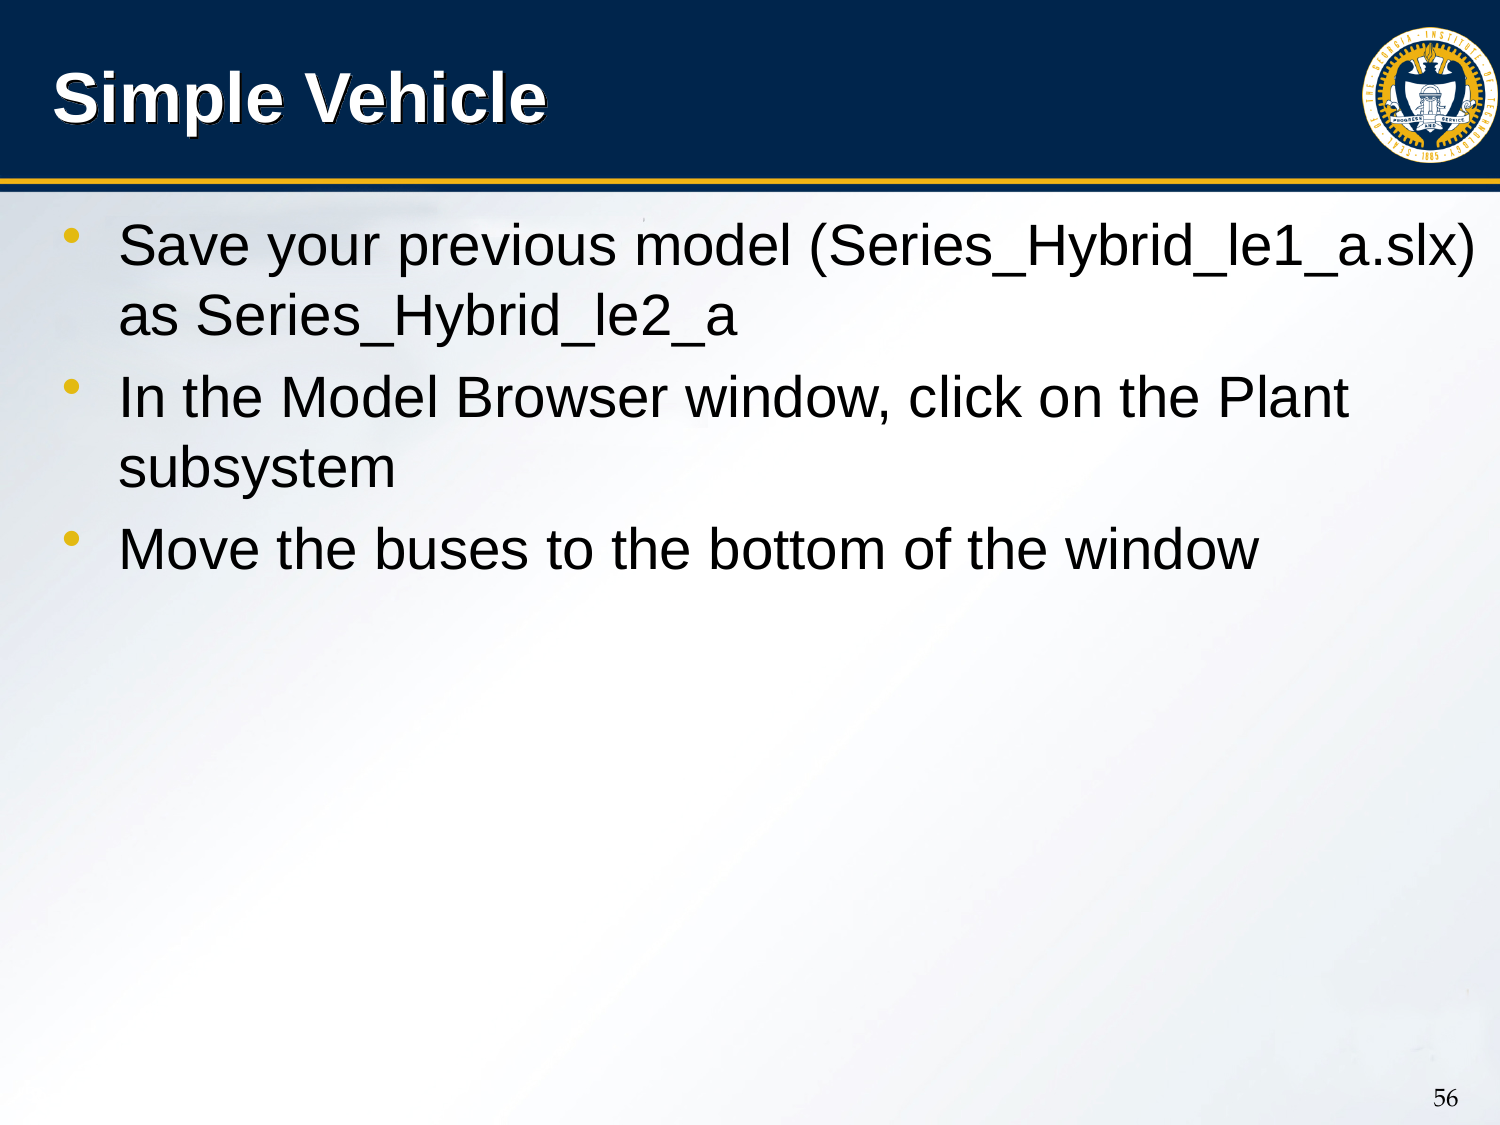

# Simple Vehicle

Save your previous model (Series_Hybrid_le1_a.slx) as Series_Hybrid_le2_a
In the Model Browser window, click on the Plant subsystem
Move the buses to the bottom of the window